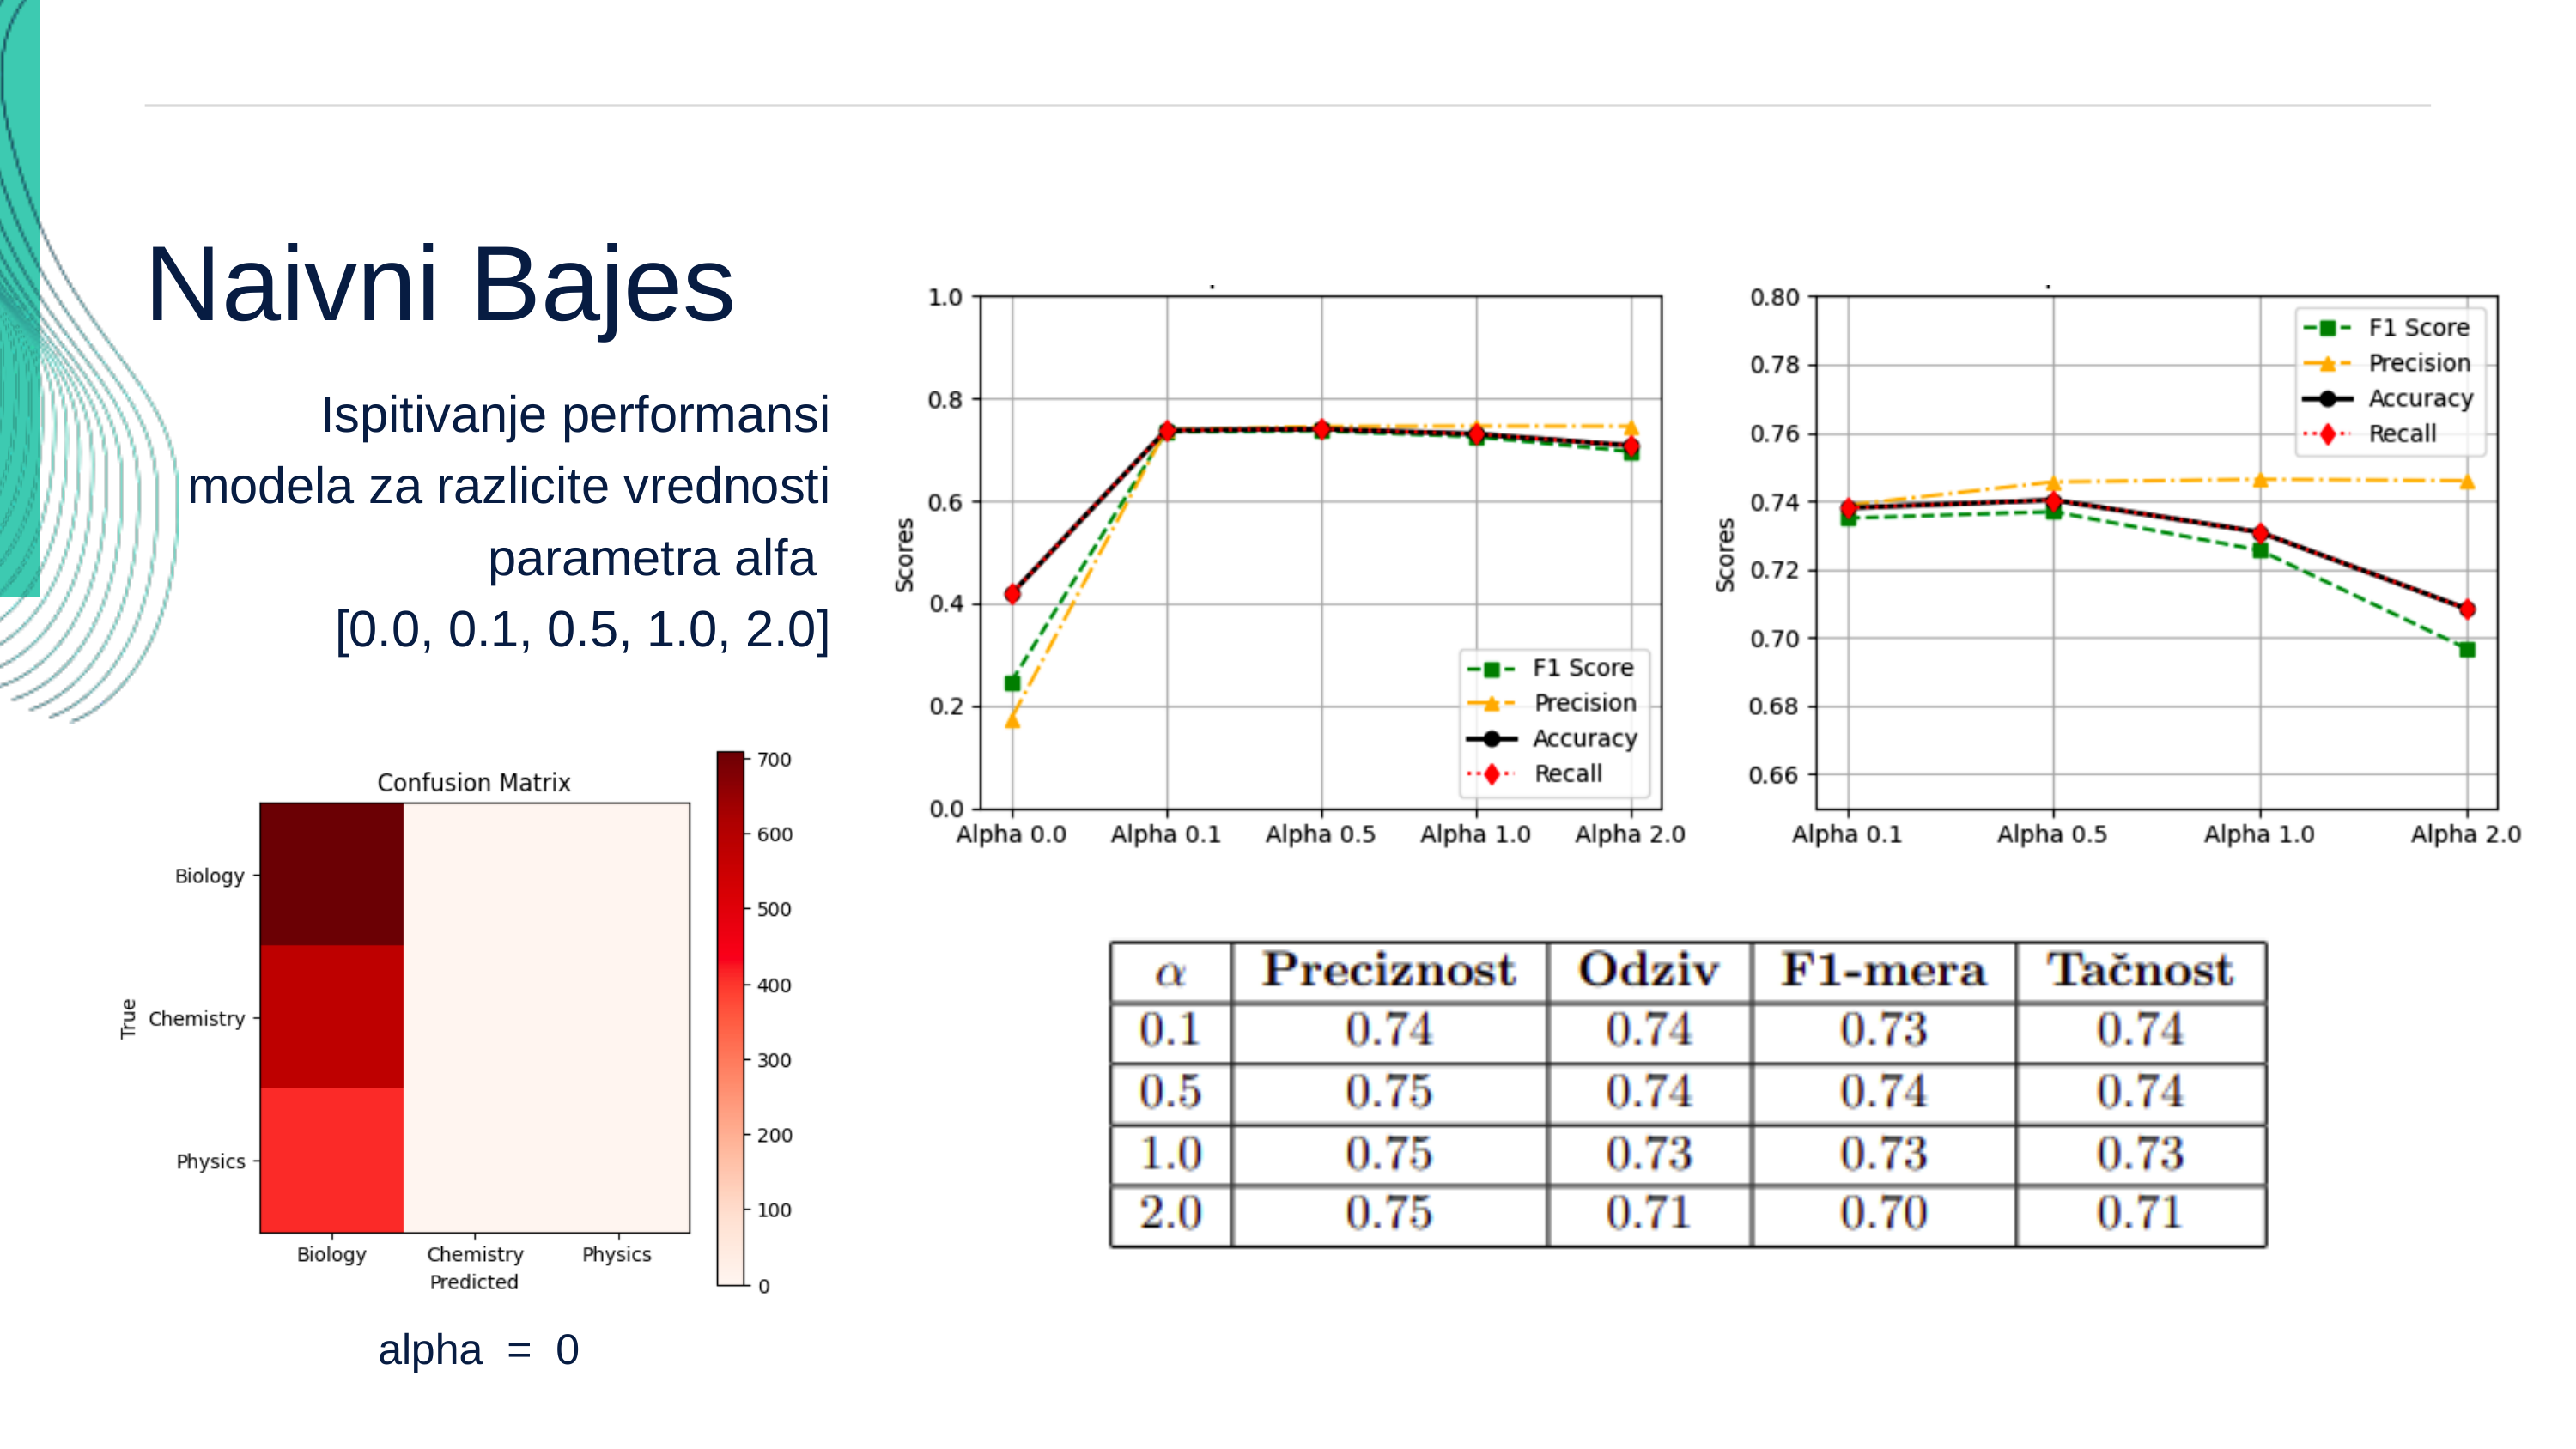

Naivni Bajes

Ispitivanje performansi modela za razlicite vrednosti parametra alfa
[0.0, 0.1, 0.5, 1.0, 2.0]

alpha  =  0